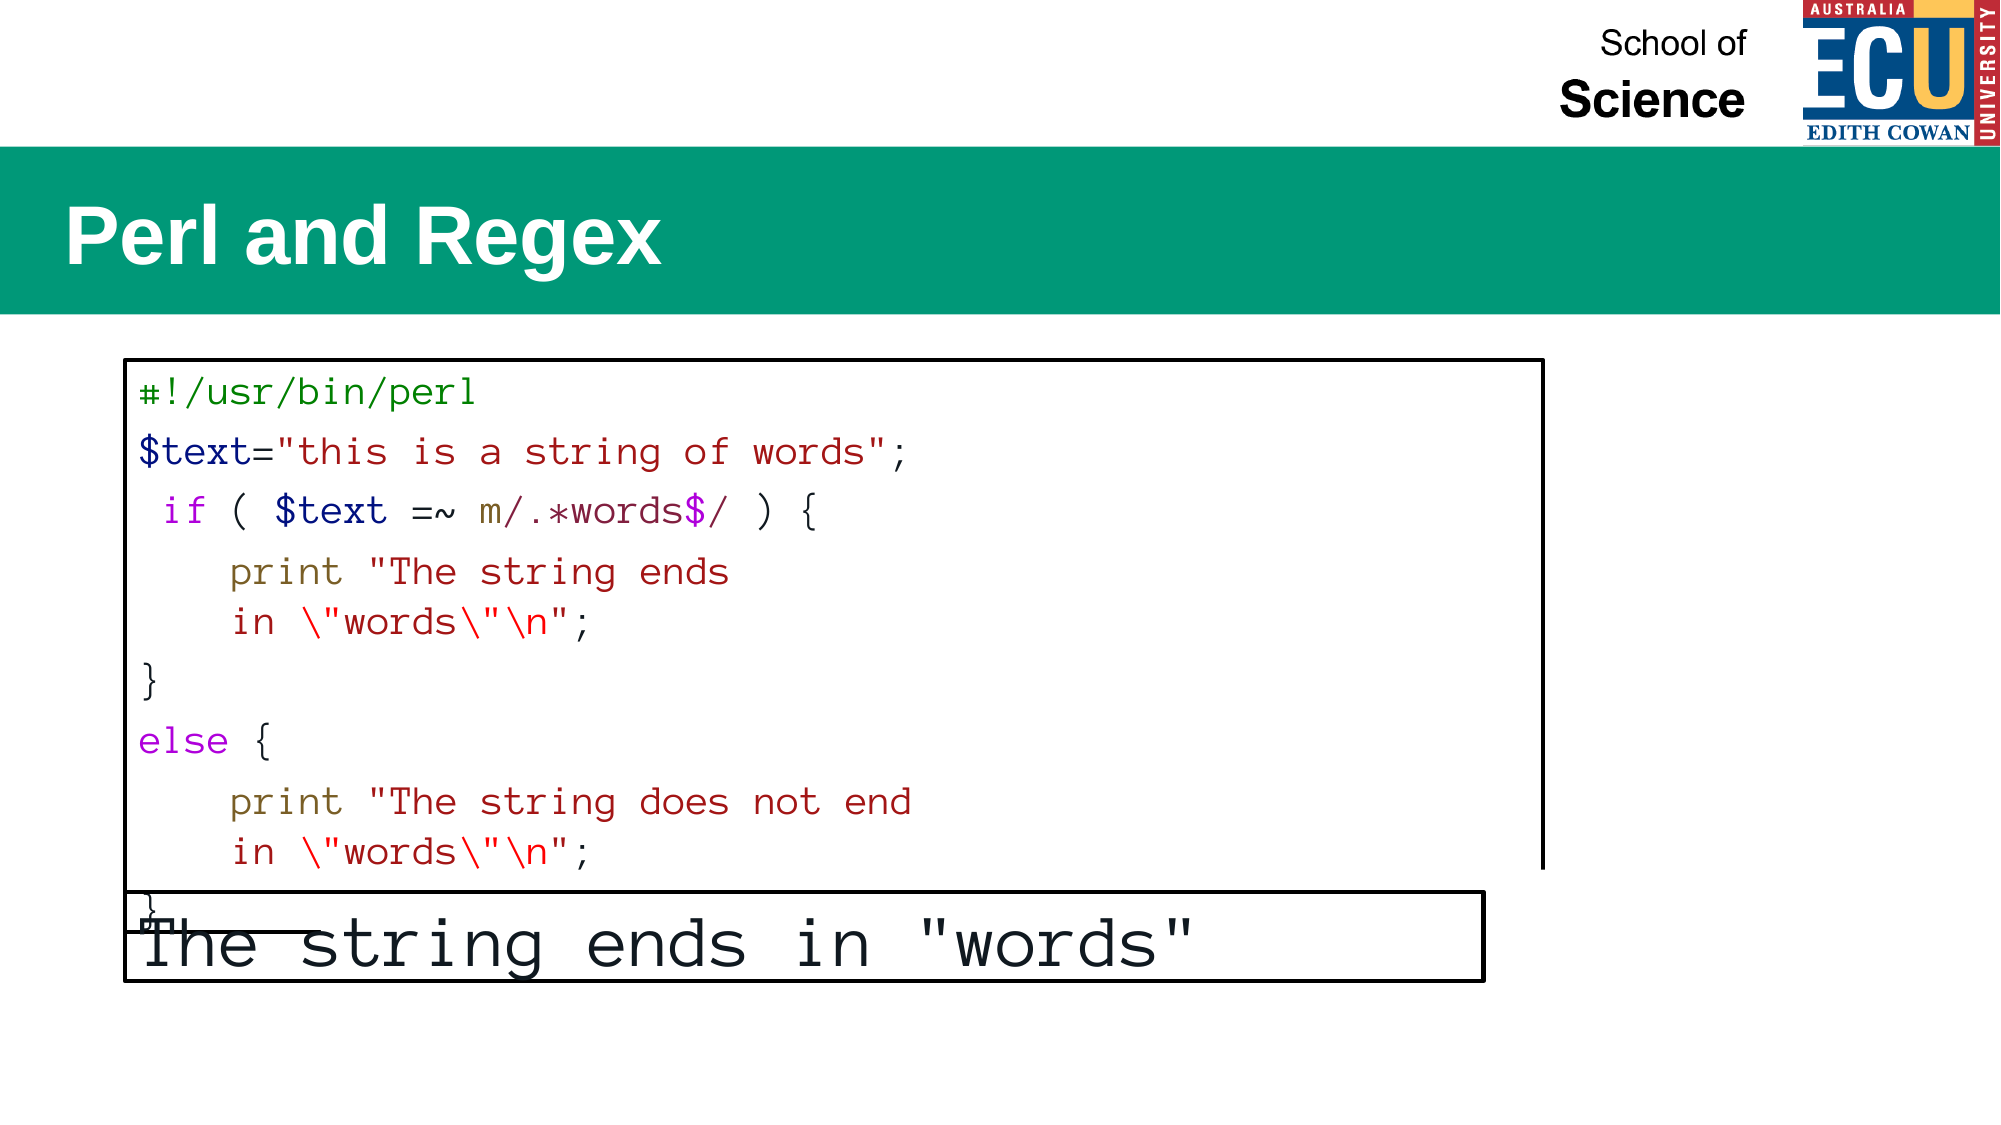

# Perl and Regex

#!/usr/bin/perl
$text="this is a string of words";  if ( $text =~ m/.*words$/ ) {
print "The string ends in \"words\"\n";
}
else {
print "The string does not end in \"words\"\n";
}

The string ends in "words"